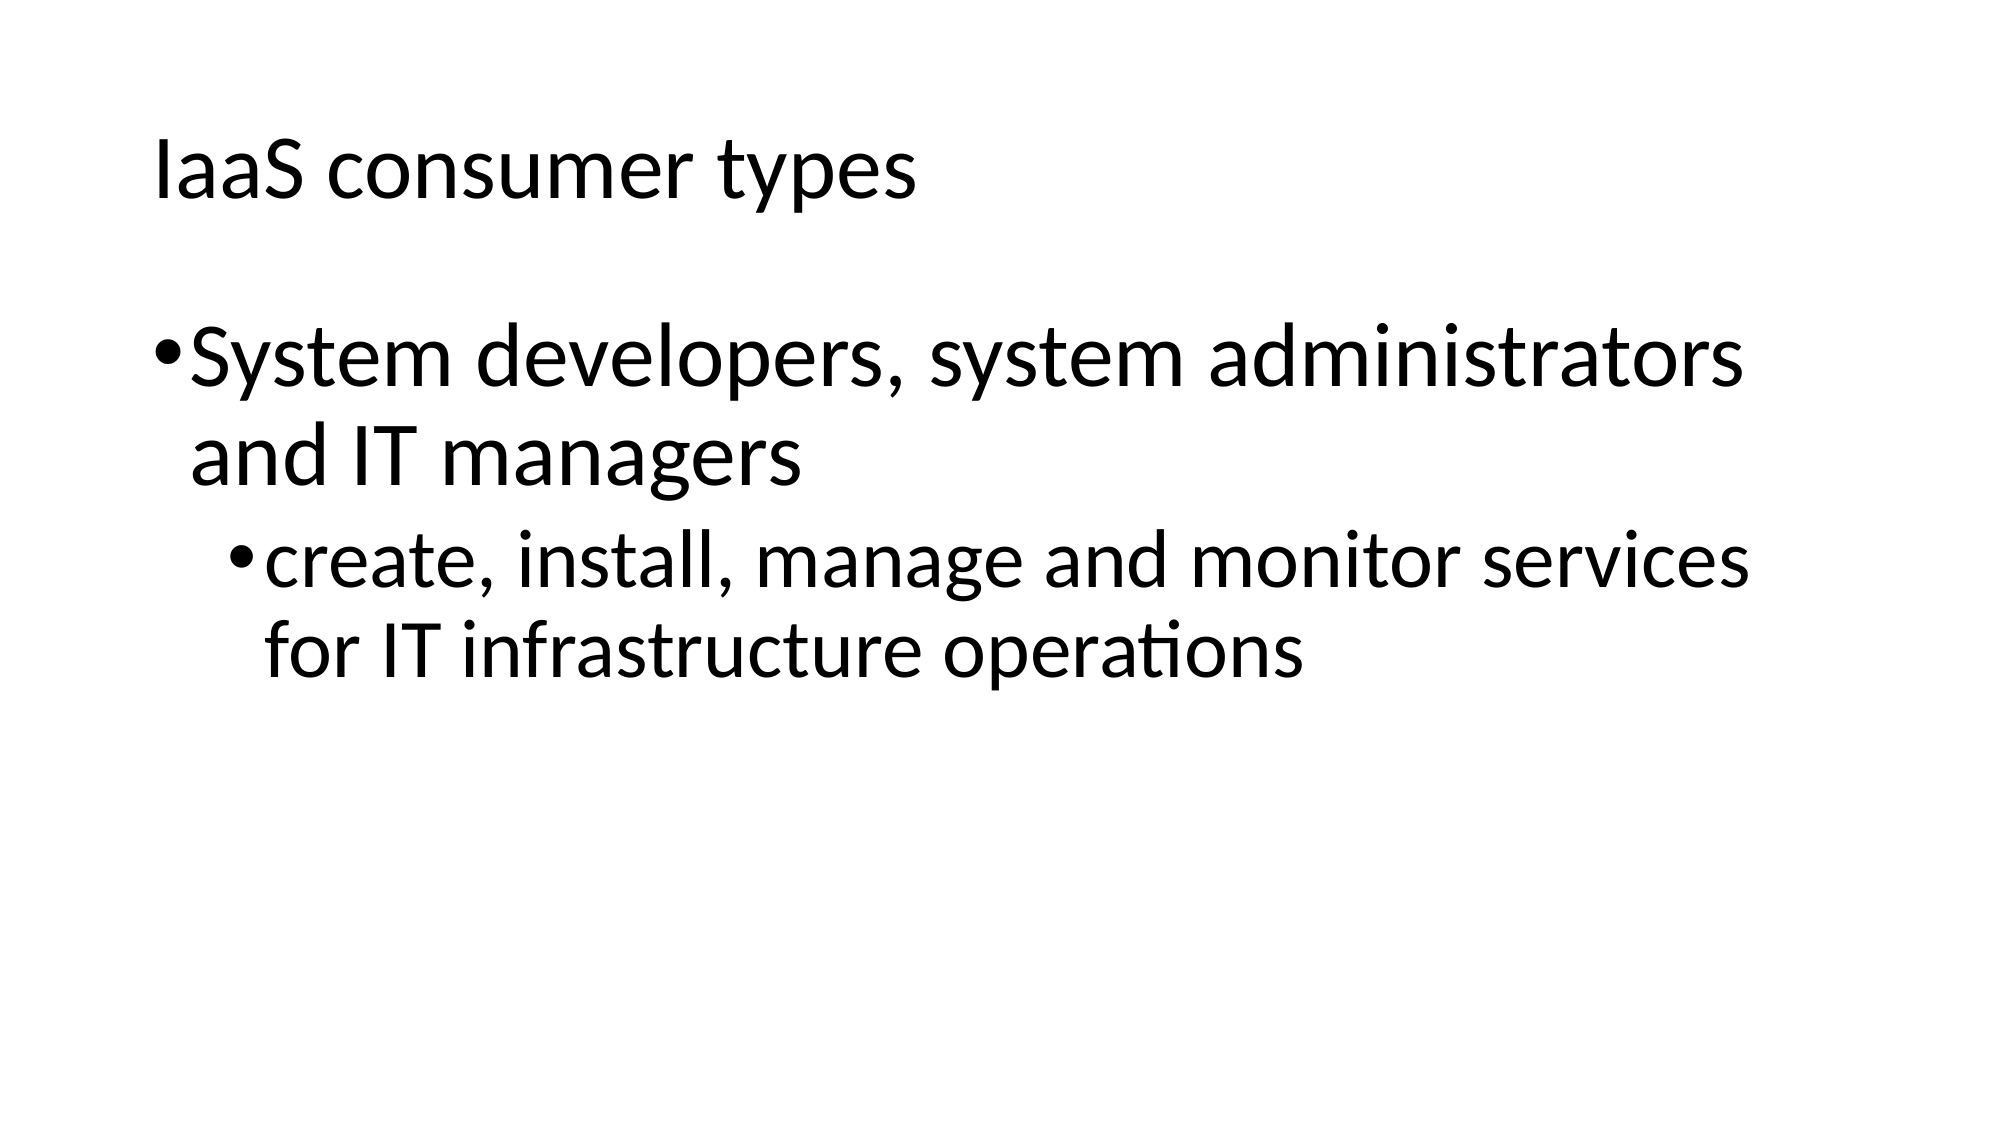

# IaaS consumer types
System developers, system administrators and IT managers
create, install, manage and monitor services for IT infrastructure operations